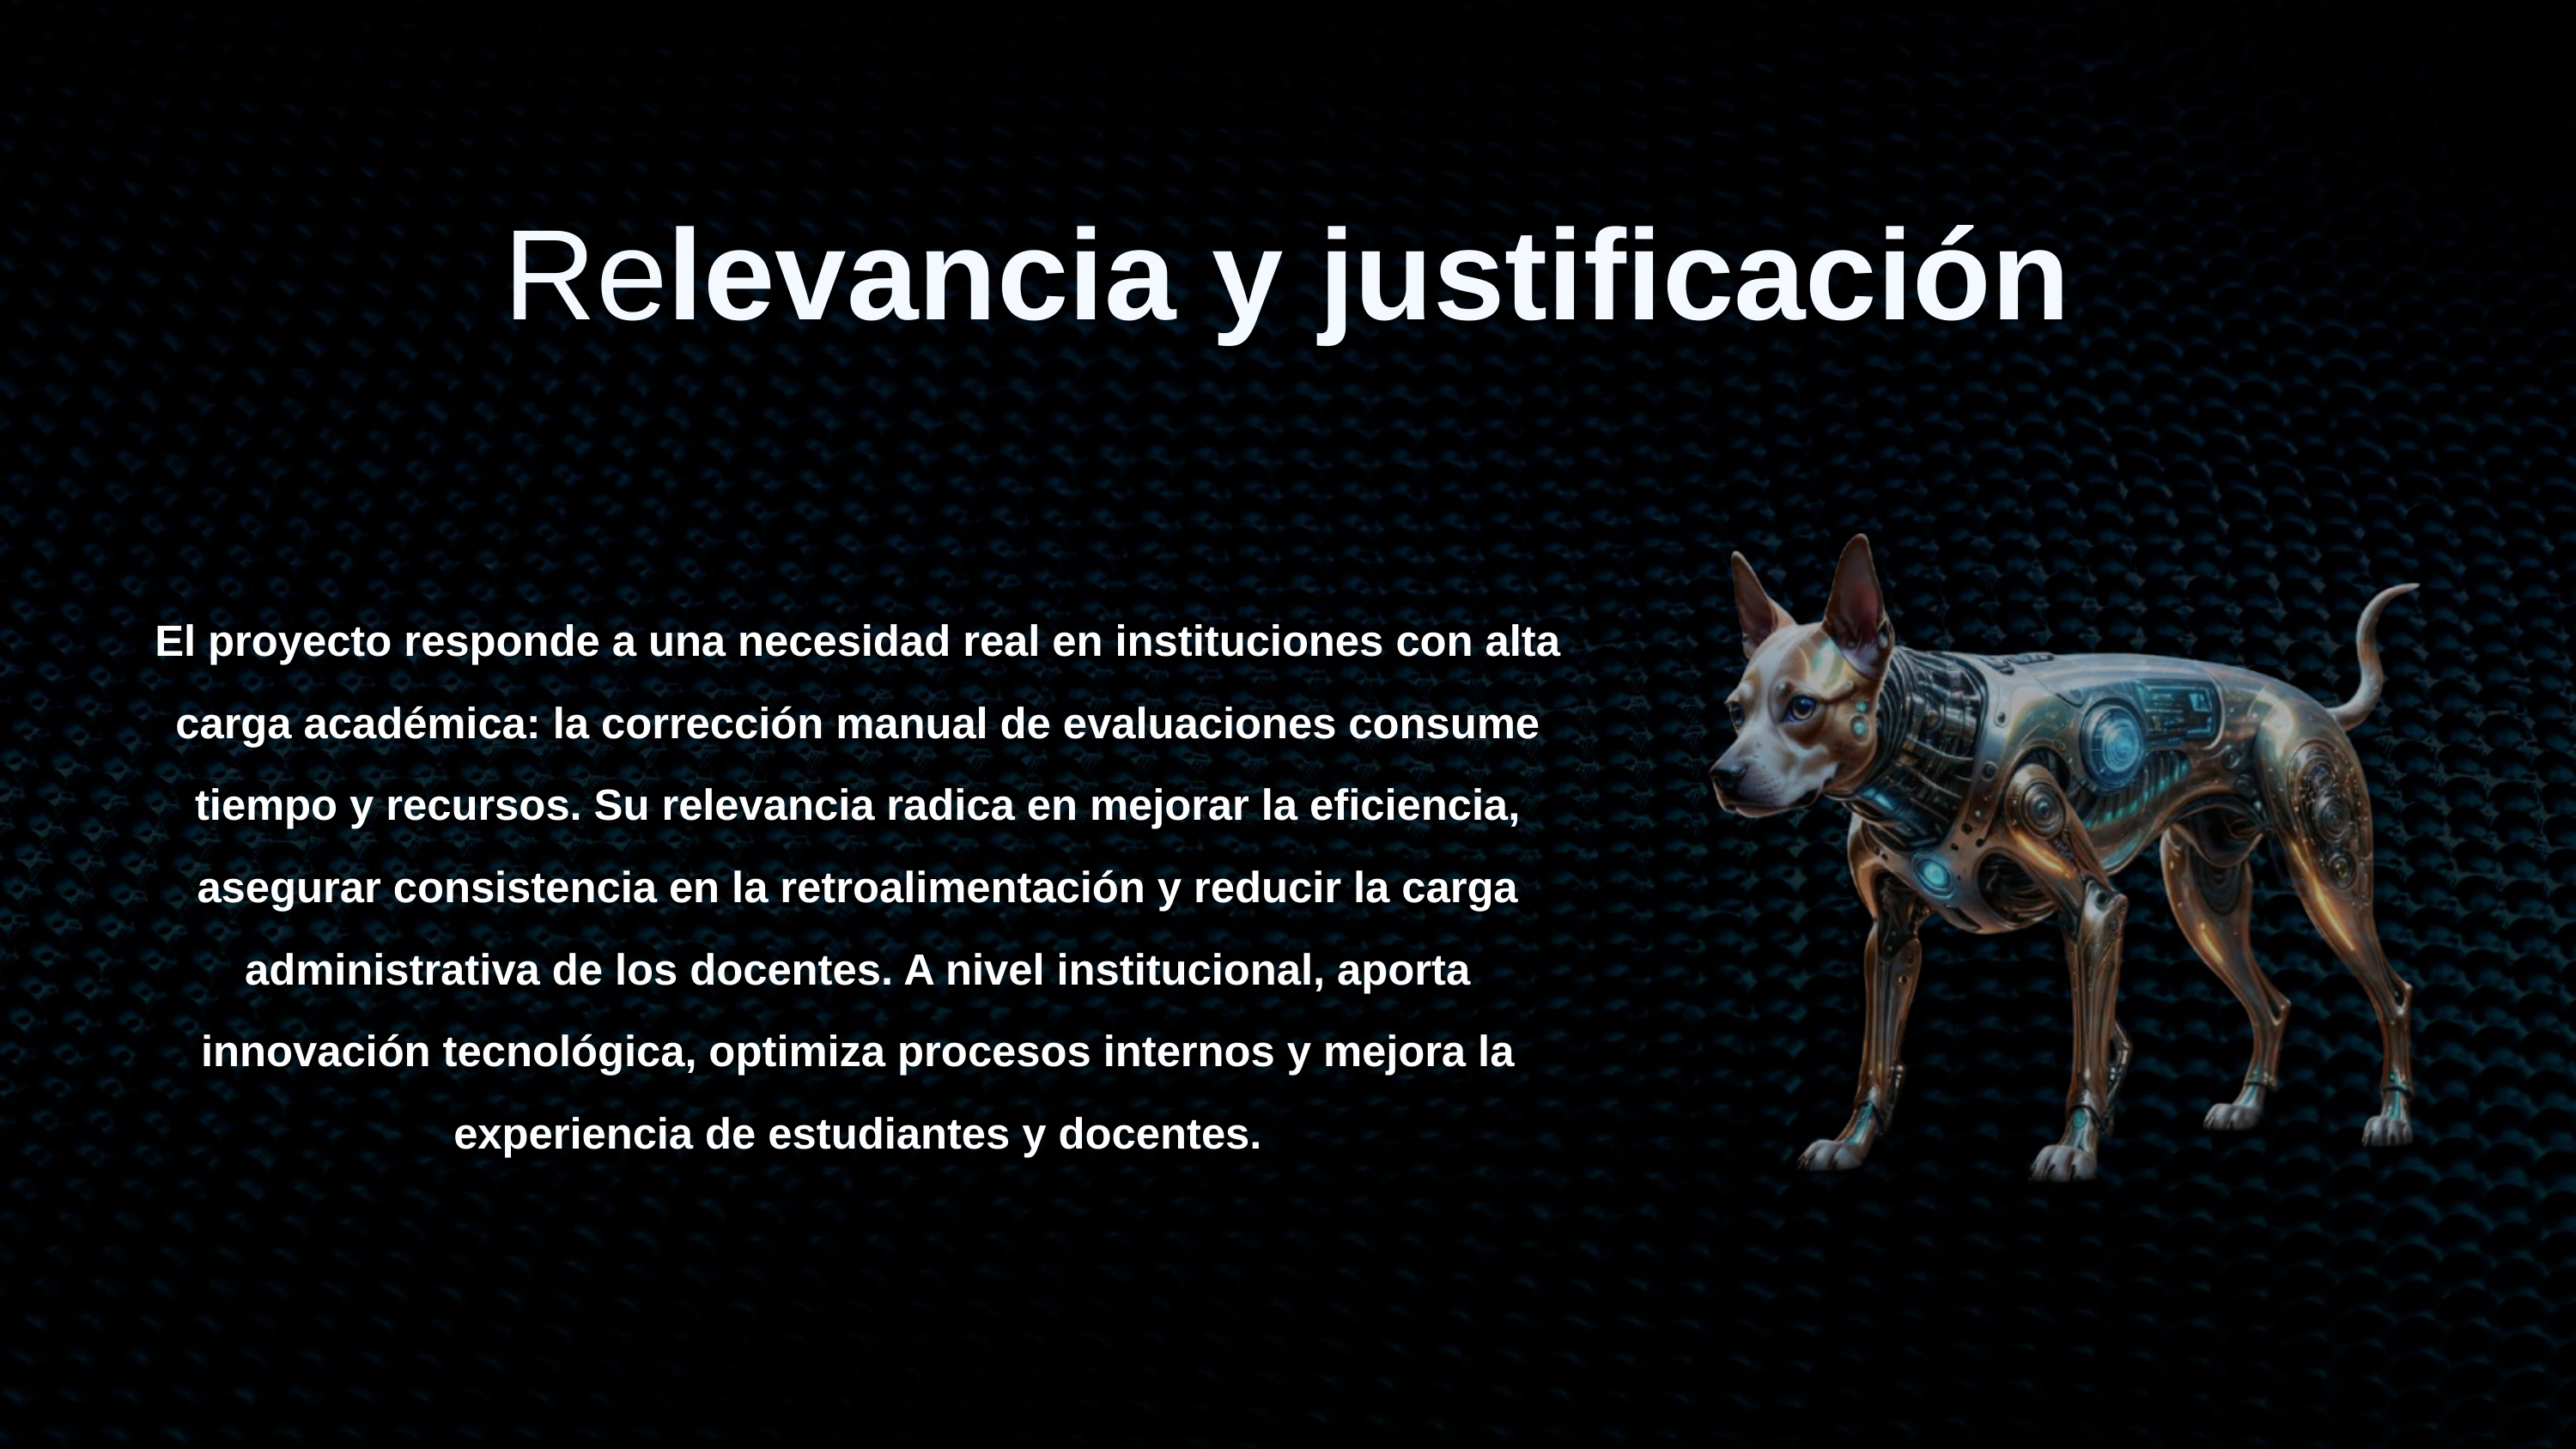

Relevancia y justificación

El proyecto responde a una necesidad real en instituciones con alta carga académica: la corrección manual de evaluaciones consume tiempo y recursos. Su relevancia radica en mejorar la eficiencia, asegurar consistencia en la retroalimentación y reducir la carga administrativa de los docentes. A nivel institucional, aporta innovación tecnológica, optimiza procesos internos y mejora la experiencia de estudiantes y docentes.